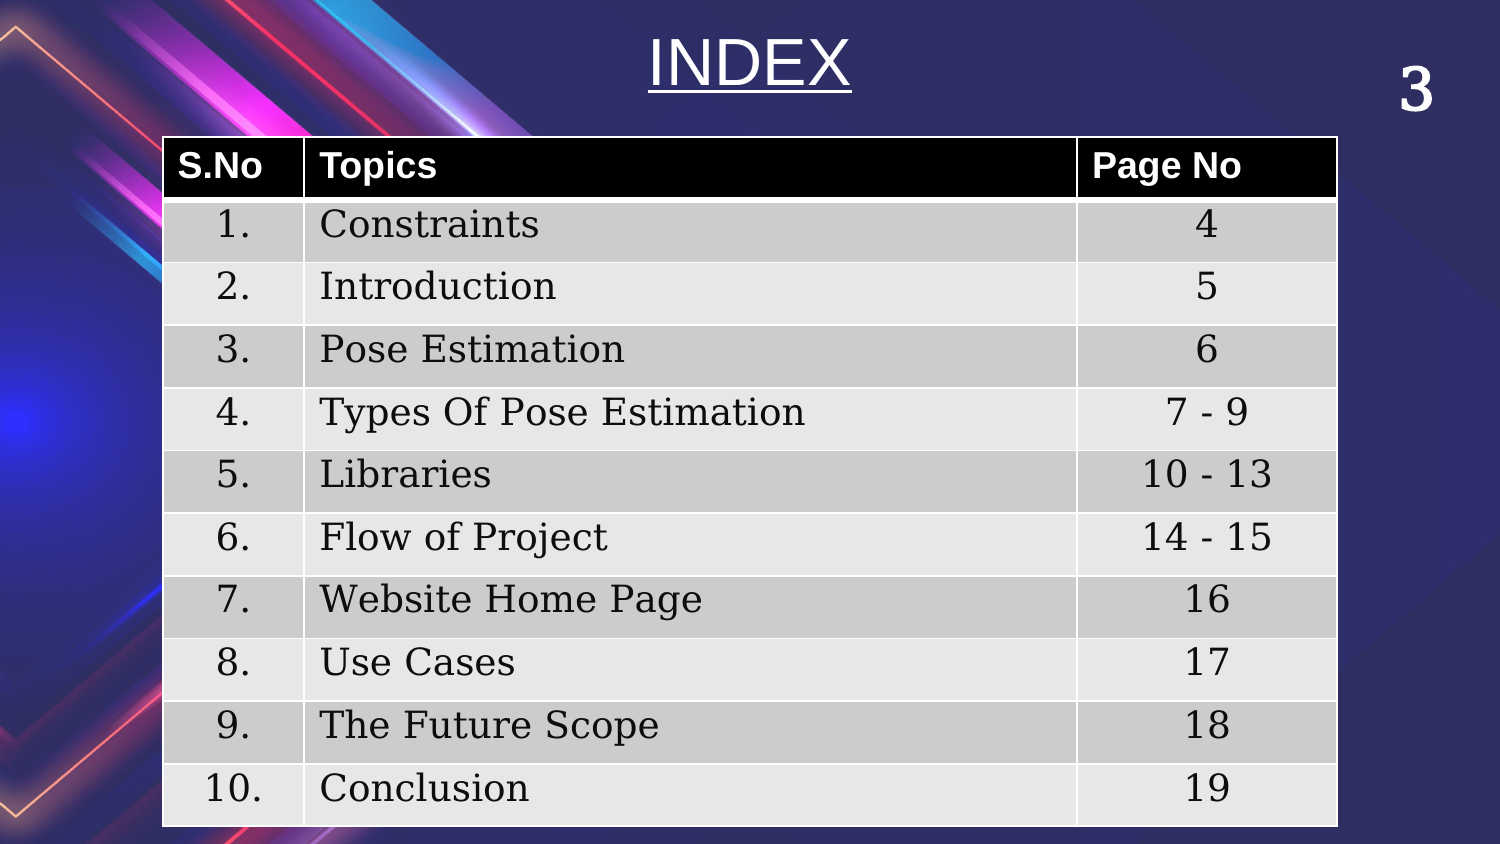

# INDEX
3
| S.No | Topics | Page No |
| --- | --- | --- |
| 1. | Constraints | 4 |
| 2. | Introduction | 5 |
| 3. | Pose Estimation | 6 |
| 4. | Types Of Pose Estimation | 7 - 9 |
| 5. | Libraries | 10 - 13 |
| 6. | Flow of Project | 14 - 15 |
| 7. | Website Home Page | 16 |
| 8. | Use Cases | 17 |
| 9. | The Future Scope | 18 |
| 10. | Conclusion | 19 |